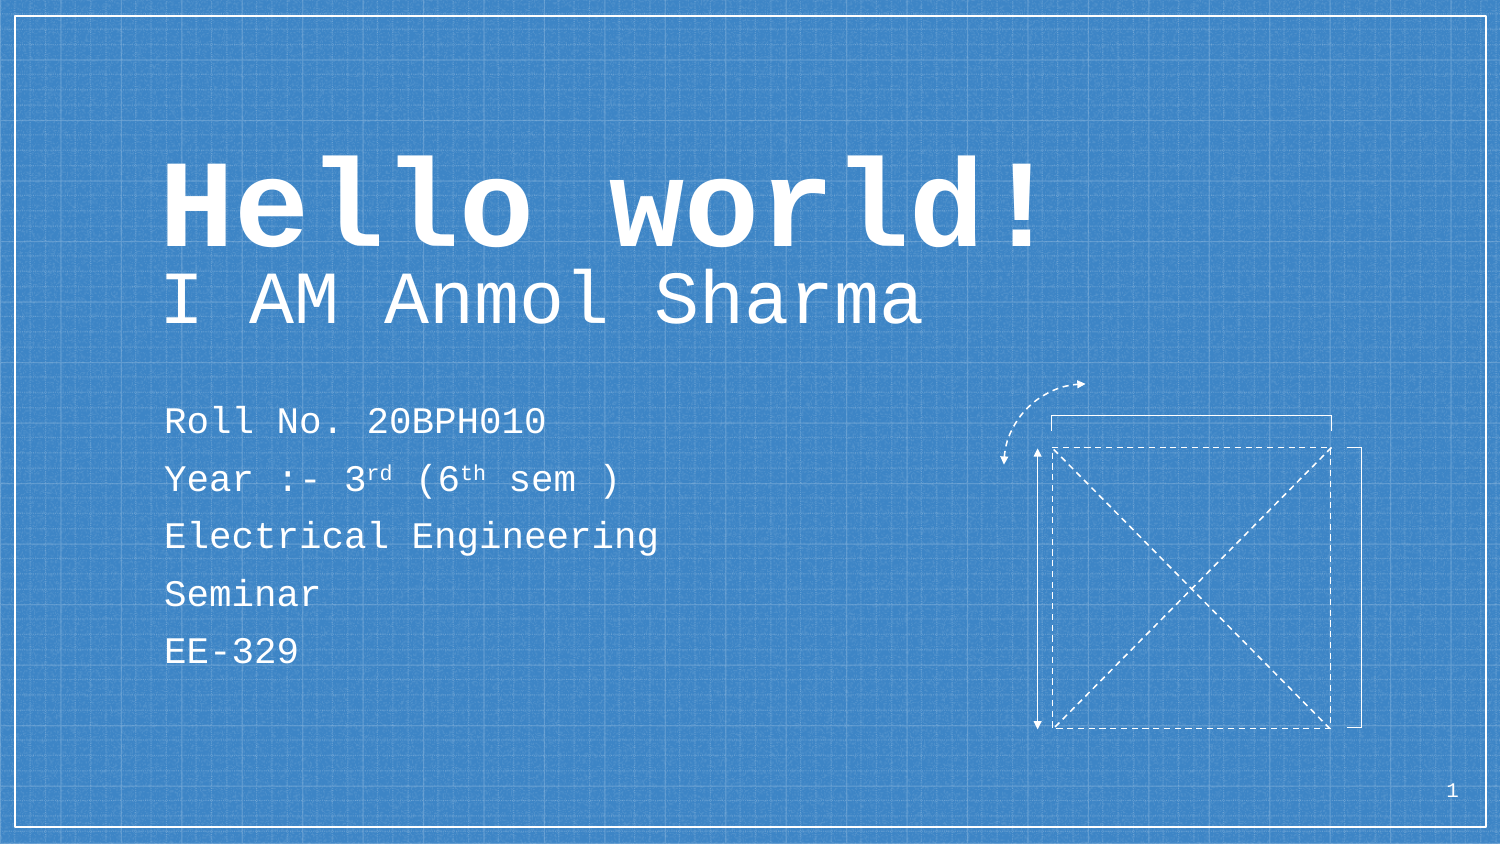

Hello world!
I AM Anmol Sharma
Roll No. 20BPH010
Year :- 3rd (6th sem )
Electrical Engineering
Seminar
EE-329

1